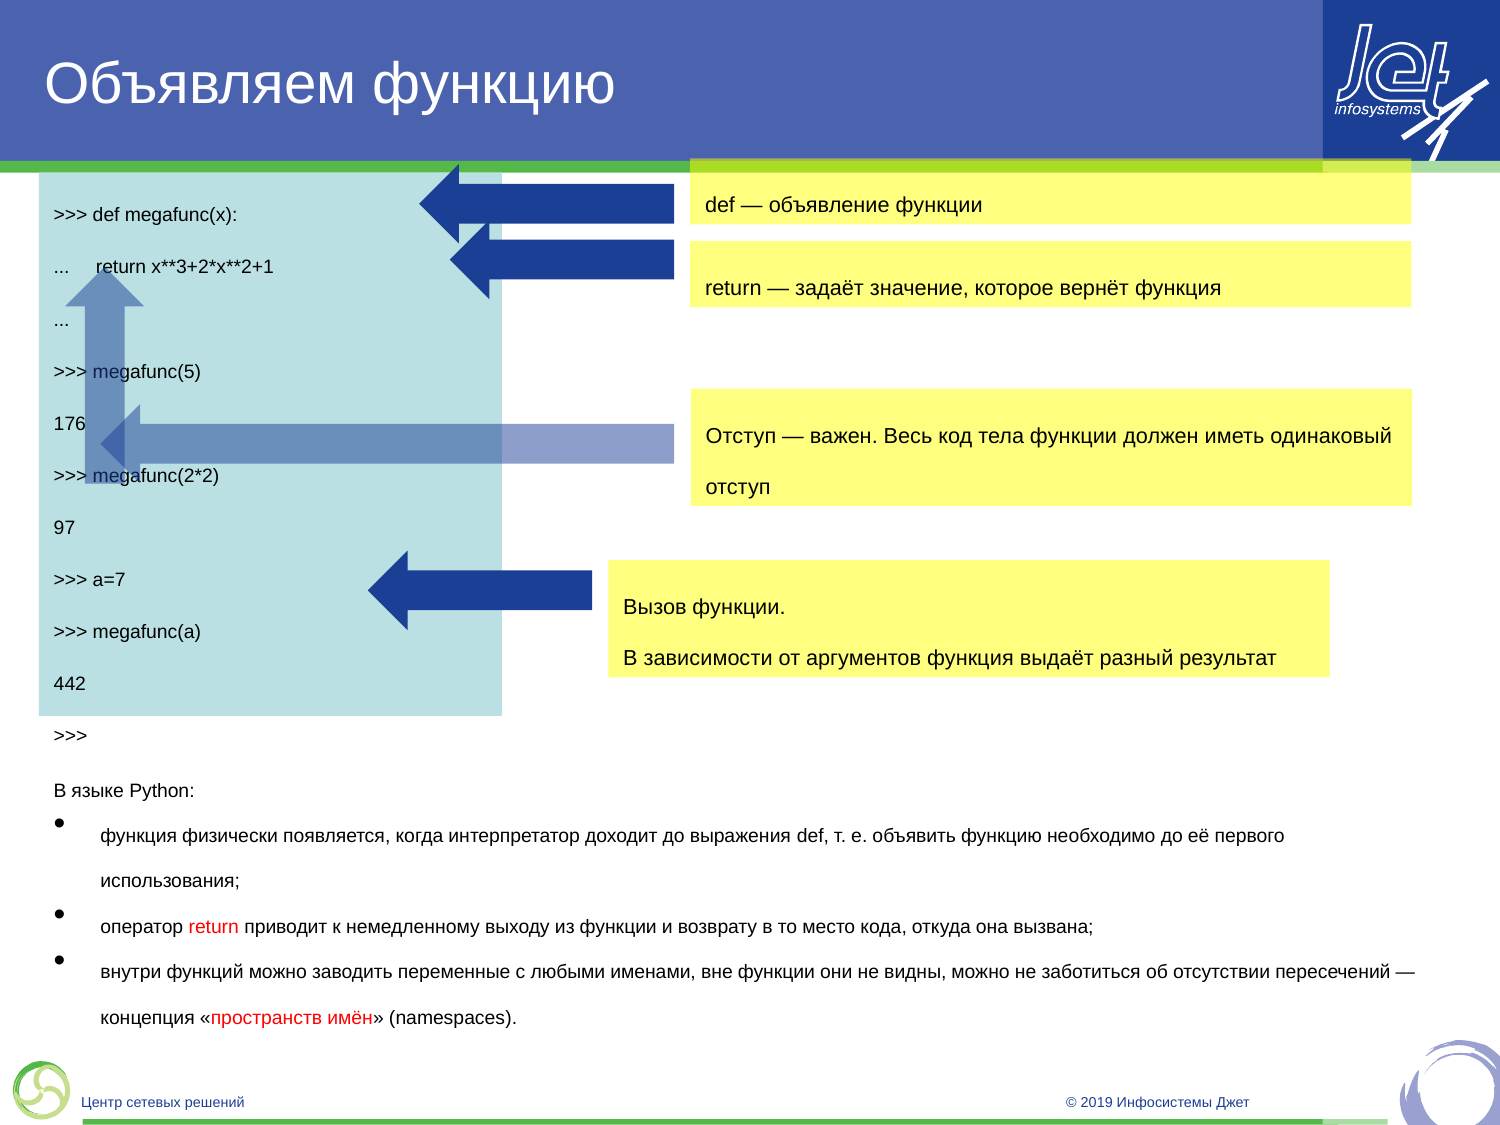

# Объявляем функцию
def — объявление функции

>>> def megafunc(x):
...     return x**3+2*x**2+1
...
>>> megafunc(5)
176
>>> megafunc(2*2)
97
>>> a=7
>>> megafunc(a)
442
>>>

return — задаёт значение, которое вернёт функция

Отступ — важен. Весь код тела функции должен иметь одинаковый отступ

Вызов функции.
В зависимости от аргументов функция выдаёт разный результат

В языке Python:
функция физически появляется, когда интерпретатор доходит до выражения def, т. е. объявить функцию необходимо до её первого использования;
оператор return приводит к немедленному выходу из функции и возврату в то место кода, откуда она вызвана;
внутри функций можно заводить переменные с любыми именами, вне функции они не видны, можно не заботиться об отсутствии пересечений — концепция «пространств имён» (namespaces).